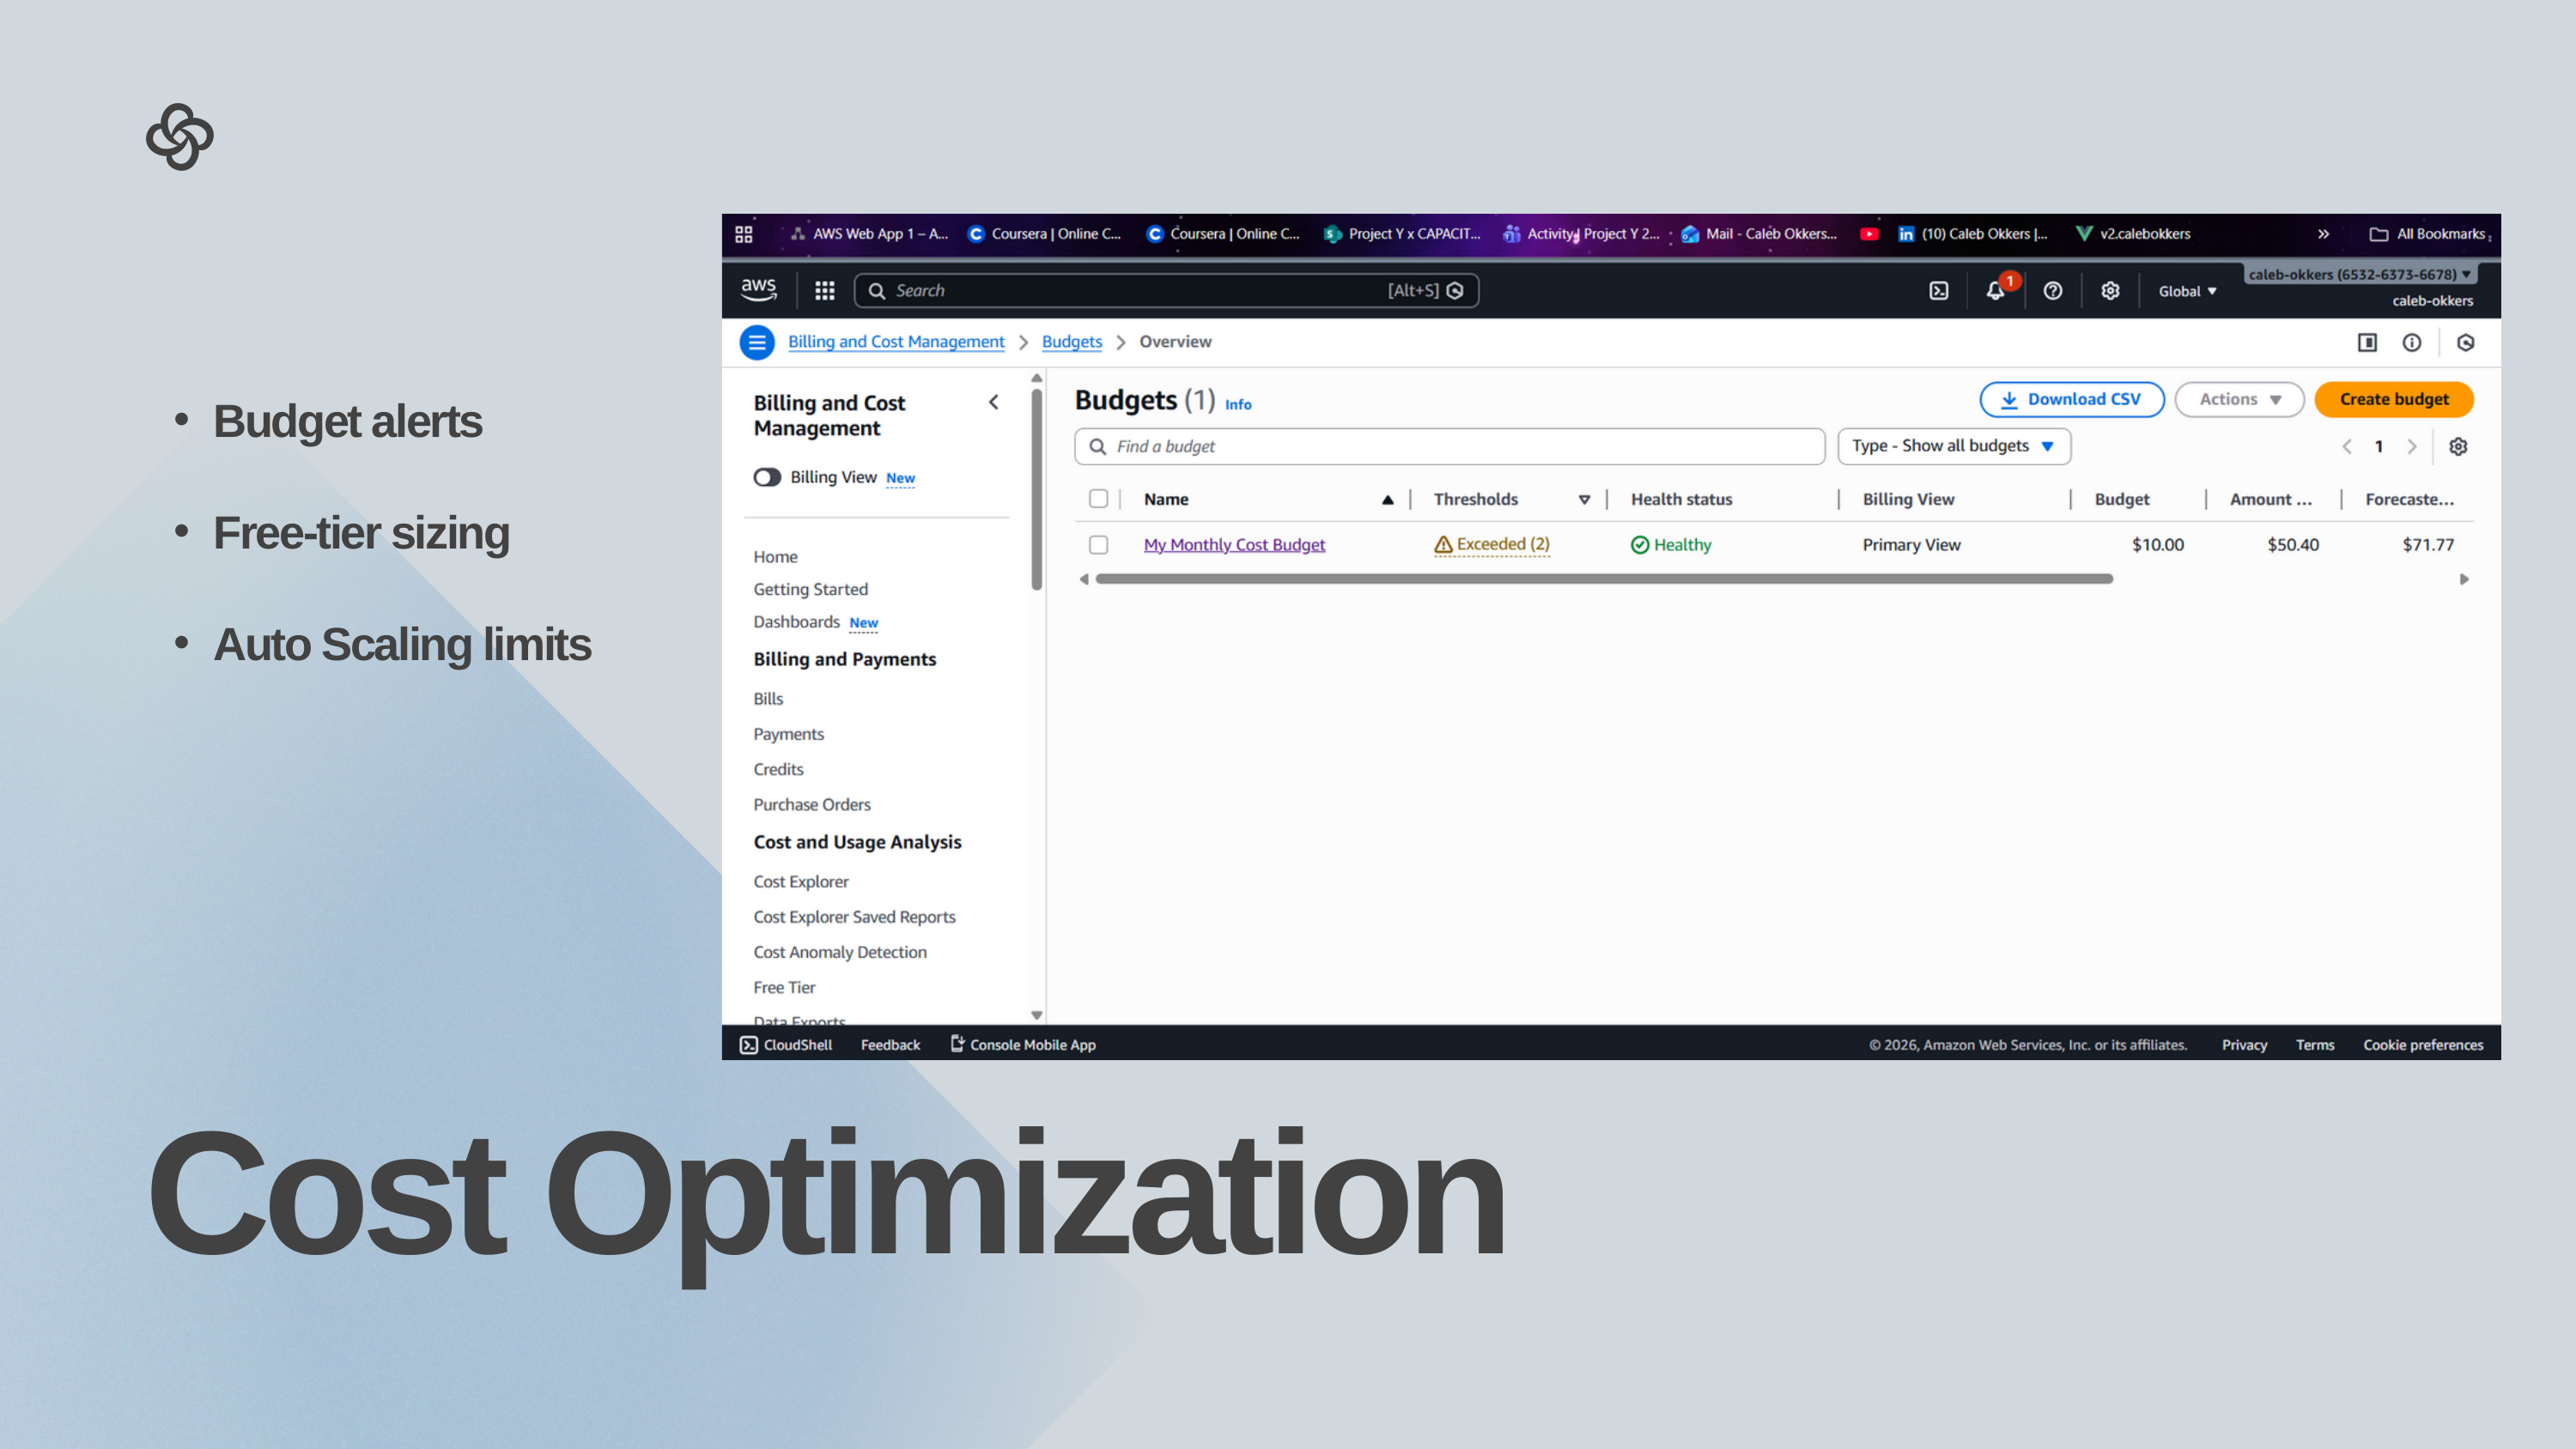

Budget alerts

Free-tier sizing

Auto Scaling limits

Cost Optimization